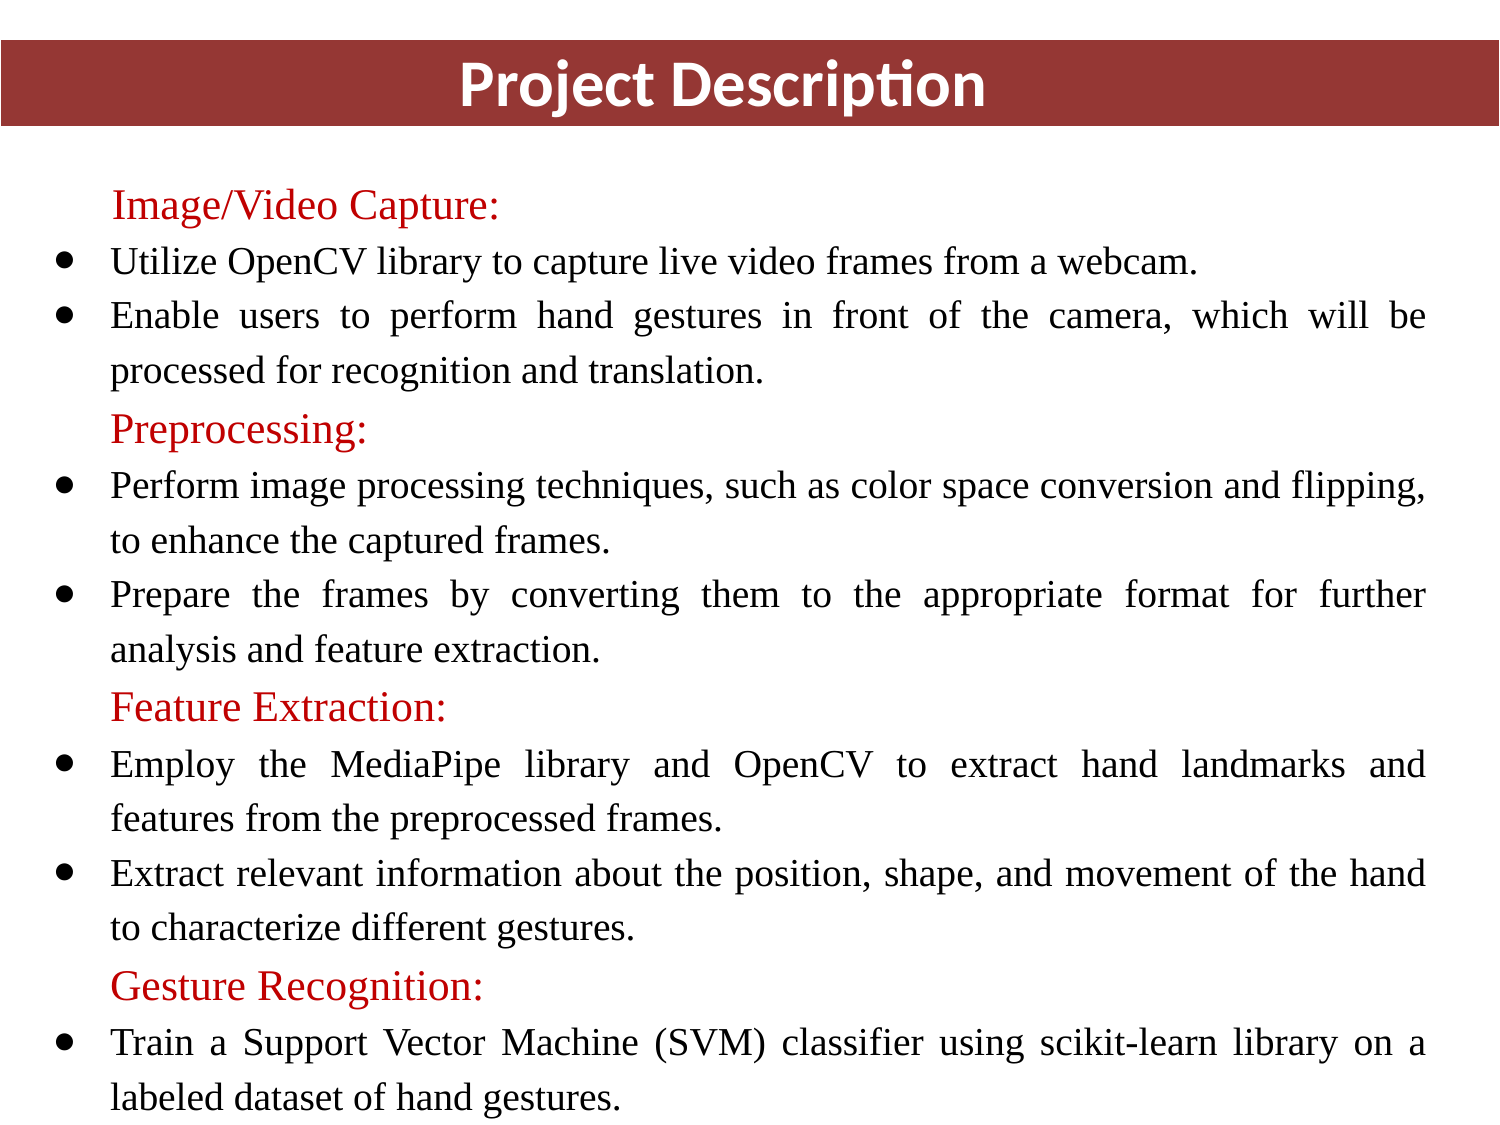

Project Description

       Image/Video Capture:
Utilize OpenCV library to capture live video frames from a webcam.
Enable users to perform hand gestures in front of the camera, which will be processed for recognition and translation.
Preprocessing:
Perform image processing techniques, such as color space conversion and flipping, to enhance the captured frames.
Prepare the frames by converting them to the appropriate format for further analysis and feature extraction.
Feature Extraction:
Employ the MediaPipe library and OpenCV to extract hand landmarks and features from the preprocessed frames.
Extract relevant information about the position, shape, and movement of the hand to characterize different gestures.
Gesture Recognition:
Train a Support Vector Machine (SVM) classifier using scikit-learn library on a labeled dataset of hand gestures.